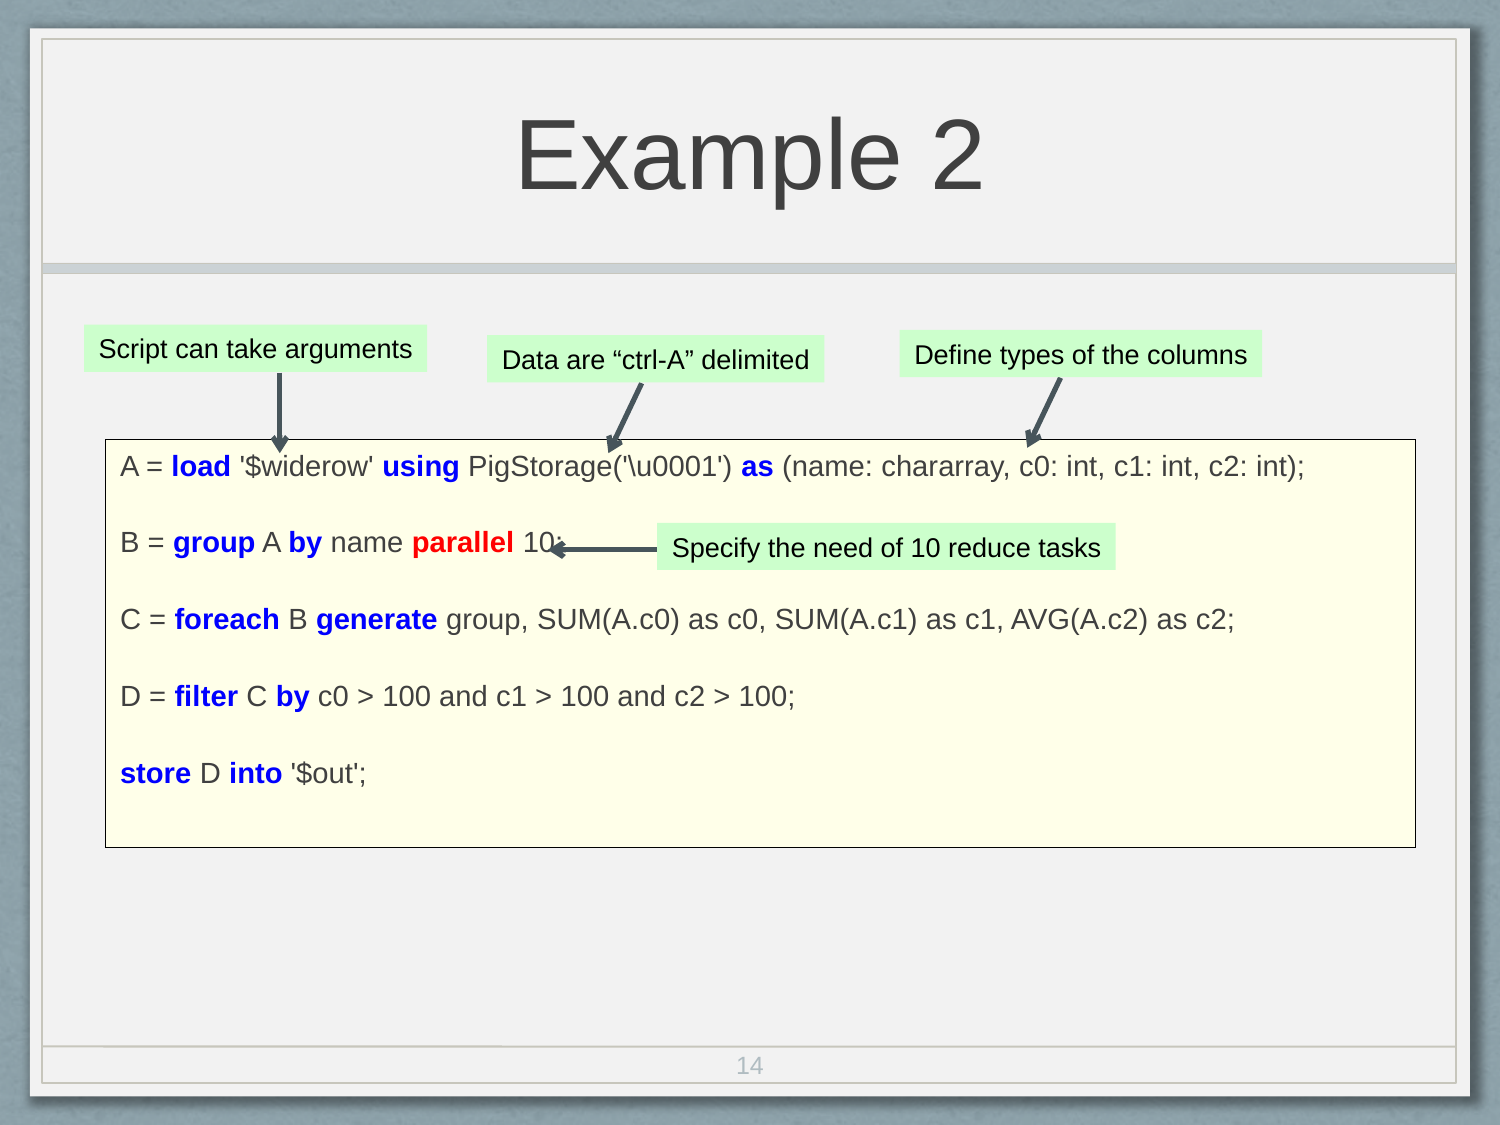

# Example 2
Script can take arguments
Define types of the columns
Data are “ctrl-A” delimited
A = load '$widerow' using PigStorage('\u0001') as (name: chararray, c0: int, c1: int, c2: int);
B = group A by name parallel 10;
C = foreach B generate group, SUM(A.c0) as c0, SUM(A.c1) as c1, AVG(A.c2) as c2;
D = filter C by c0 > 100 and c1 > 100 and c2 > 100;
store D into '$out';
Specify the need of 10 reduce tasks
14